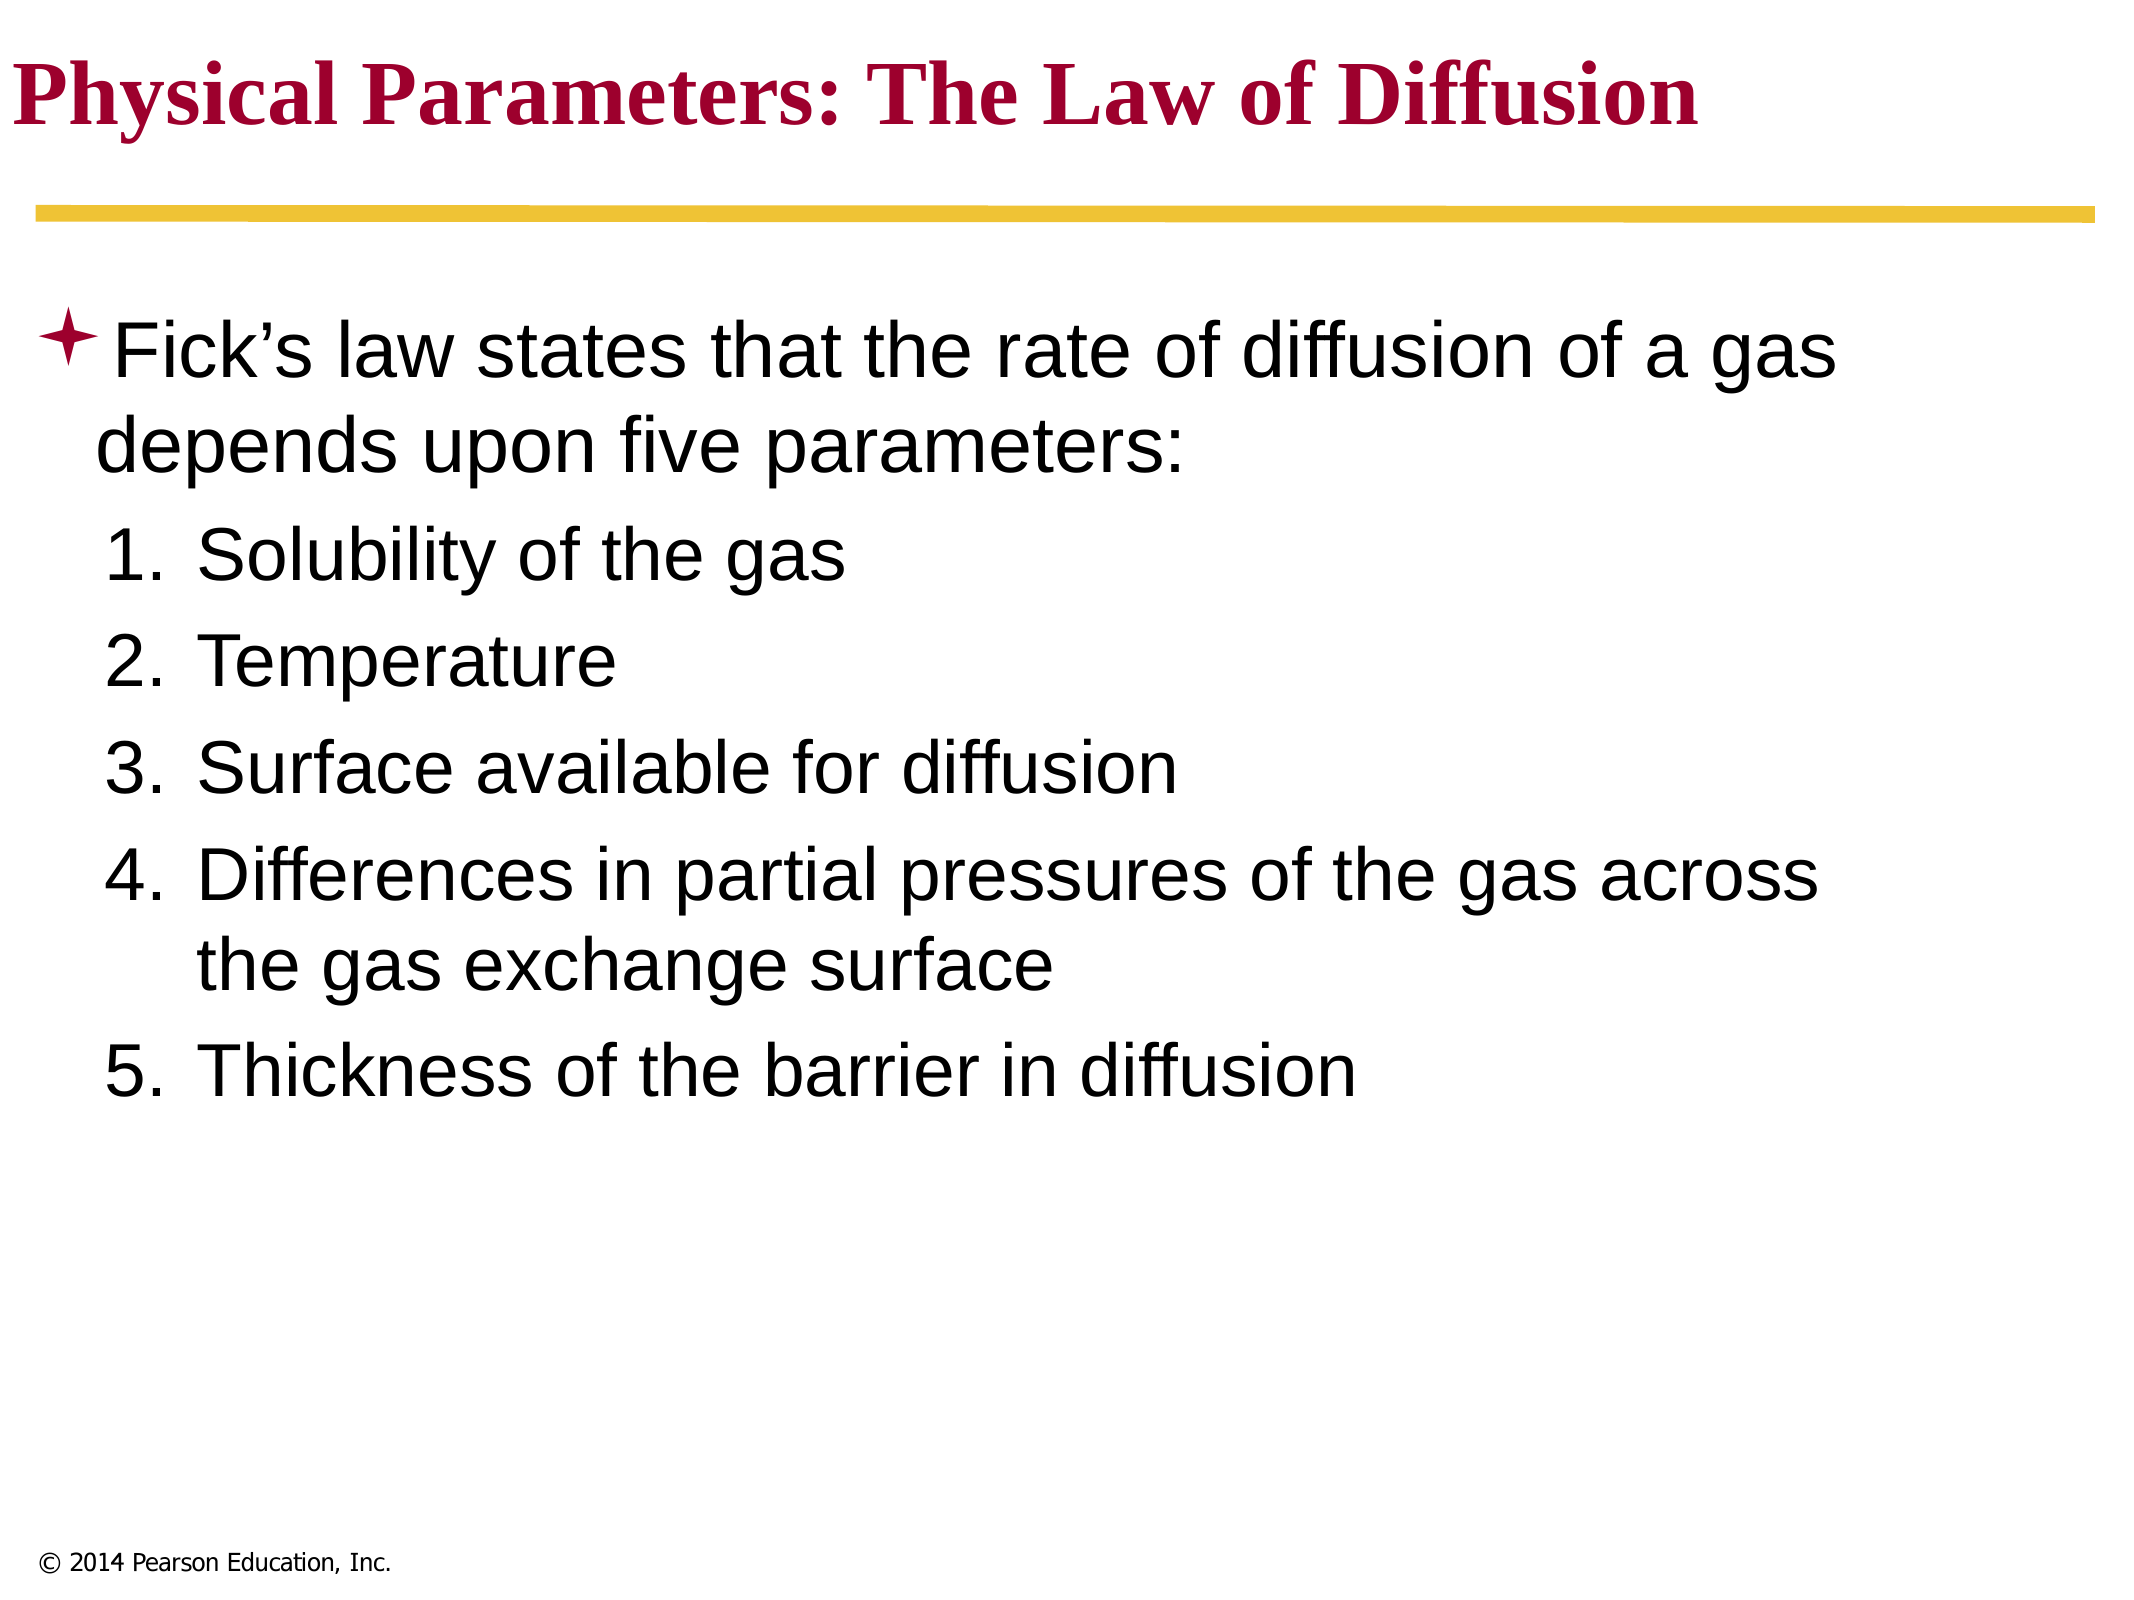

Physical Parameters: The Law of Diffusion

Fick’s law states that the rate of diffusion of a gas depends upon five parameters:
Solubility of the gas
Temperature
Surface available for diffusion
Differences in partial pressures of the gas across
the gas exchange surface
Thickness of the barrier in diffusion